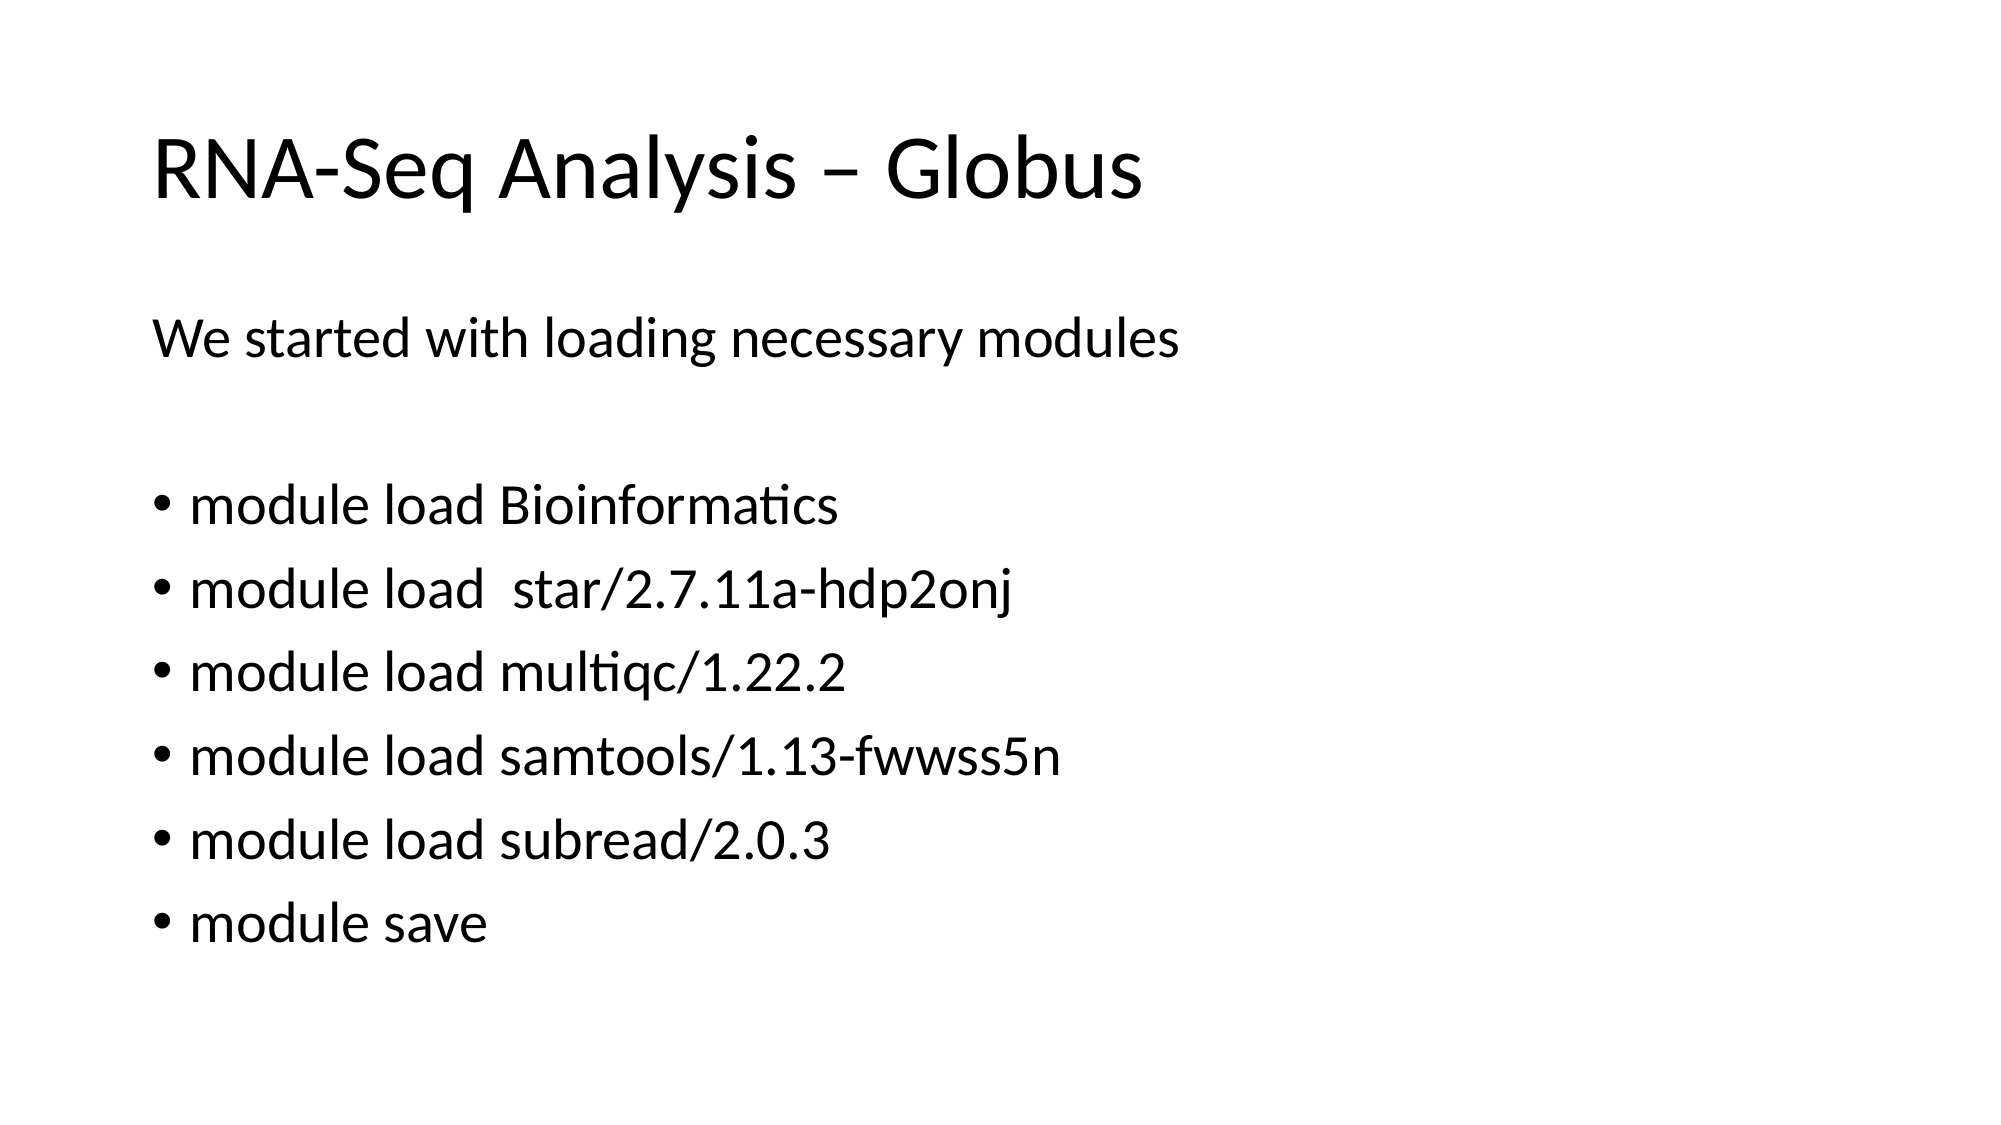

# RNA-Seq Analysis – Globus
We started with loading necessary modules

module load Bioinformatics
module load  star/2.7.11a-hdp2onj
module load multiqc/1.22.2
module load samtools/1.13-fwwss5n
module load subread/2.0.3
module save